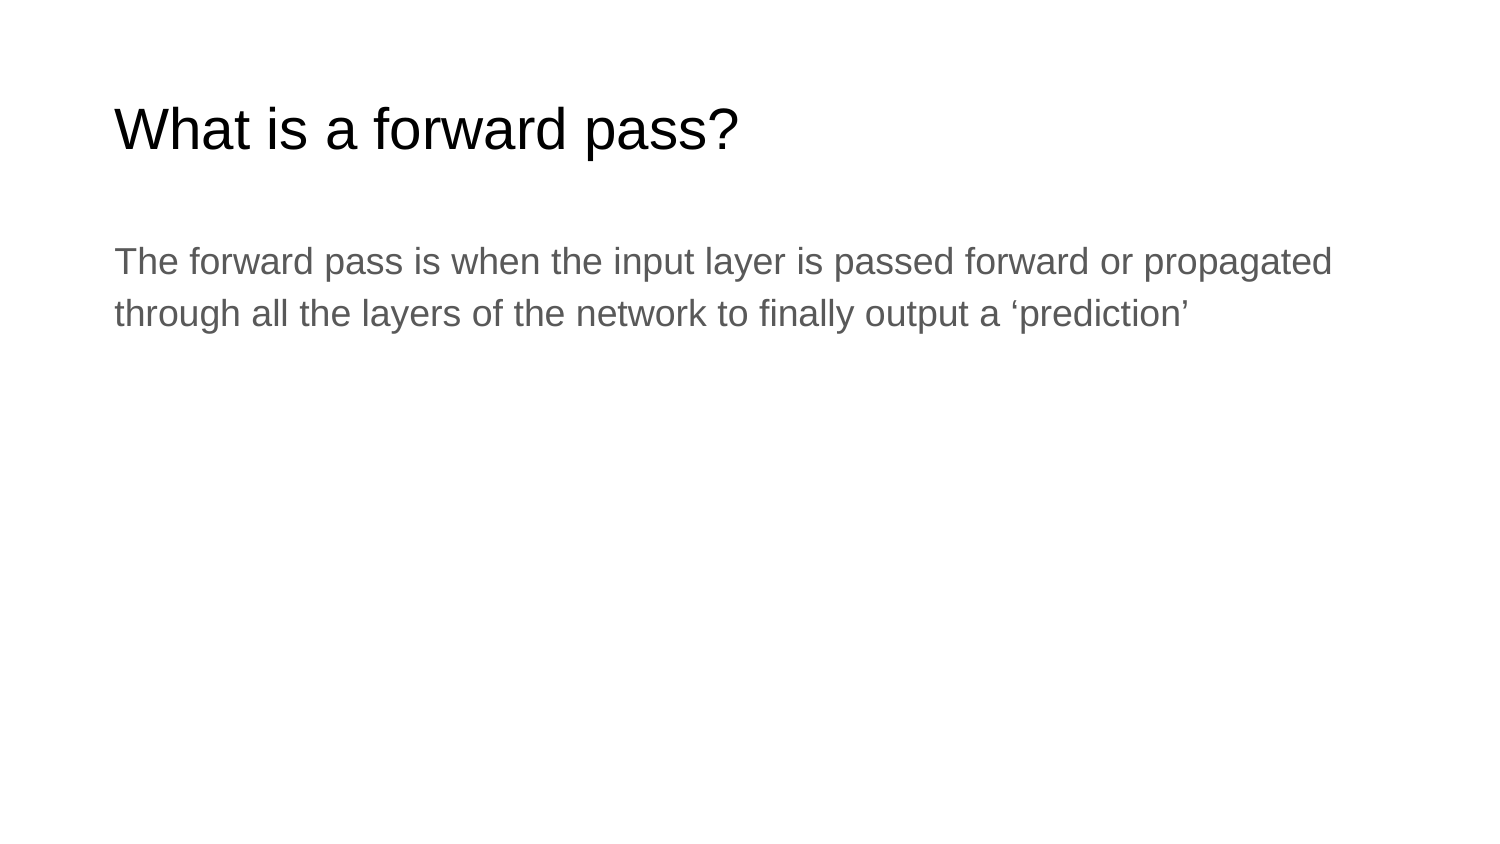

# What is a forward pass?
The forward pass is when the input layer is passed forward or propagated through all the layers of the network to finally output a ‘prediction’